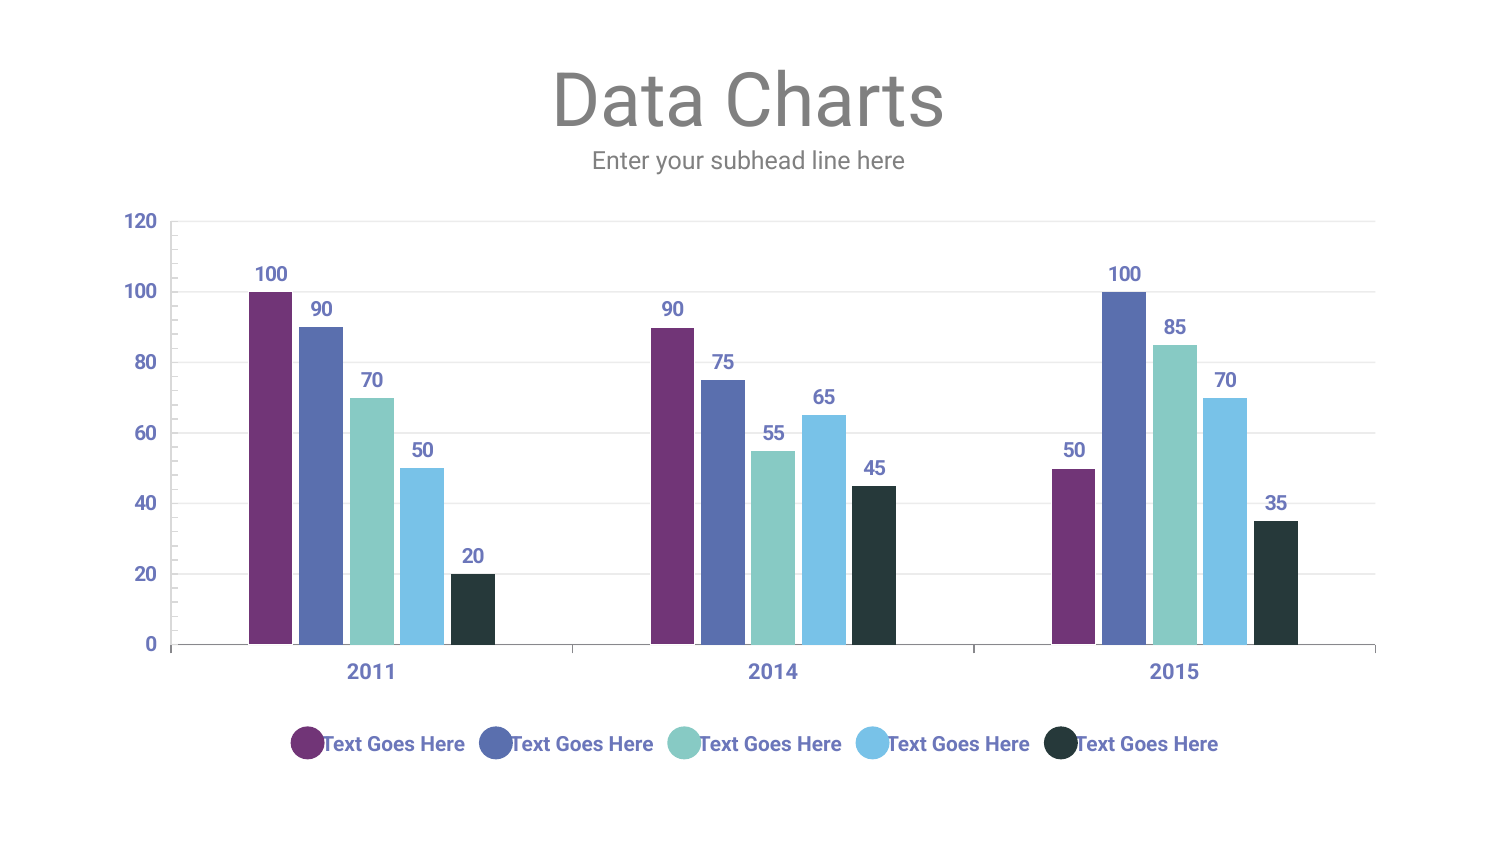

# Data Charts
Enter your subhead line here

### Chart

| Category | Series 1 | Series 2 | Series 3 | Series 32 | Series 322 |
|---|---|---|---|---|---|
| 2011 | 100.0 | 90.0 | 70.0 | 50.0 | 20.0 |
| 2014 | 90.0 | 75.0 | 55.0 | 65.0 | 45.0 |
| 2015 | 50.0 | 100.0 | 85.0 | 70.0 | 35.0 |
Text Goes Here

Text Goes Here

Text Goes Here

Text Goes Here

Text Goes Here